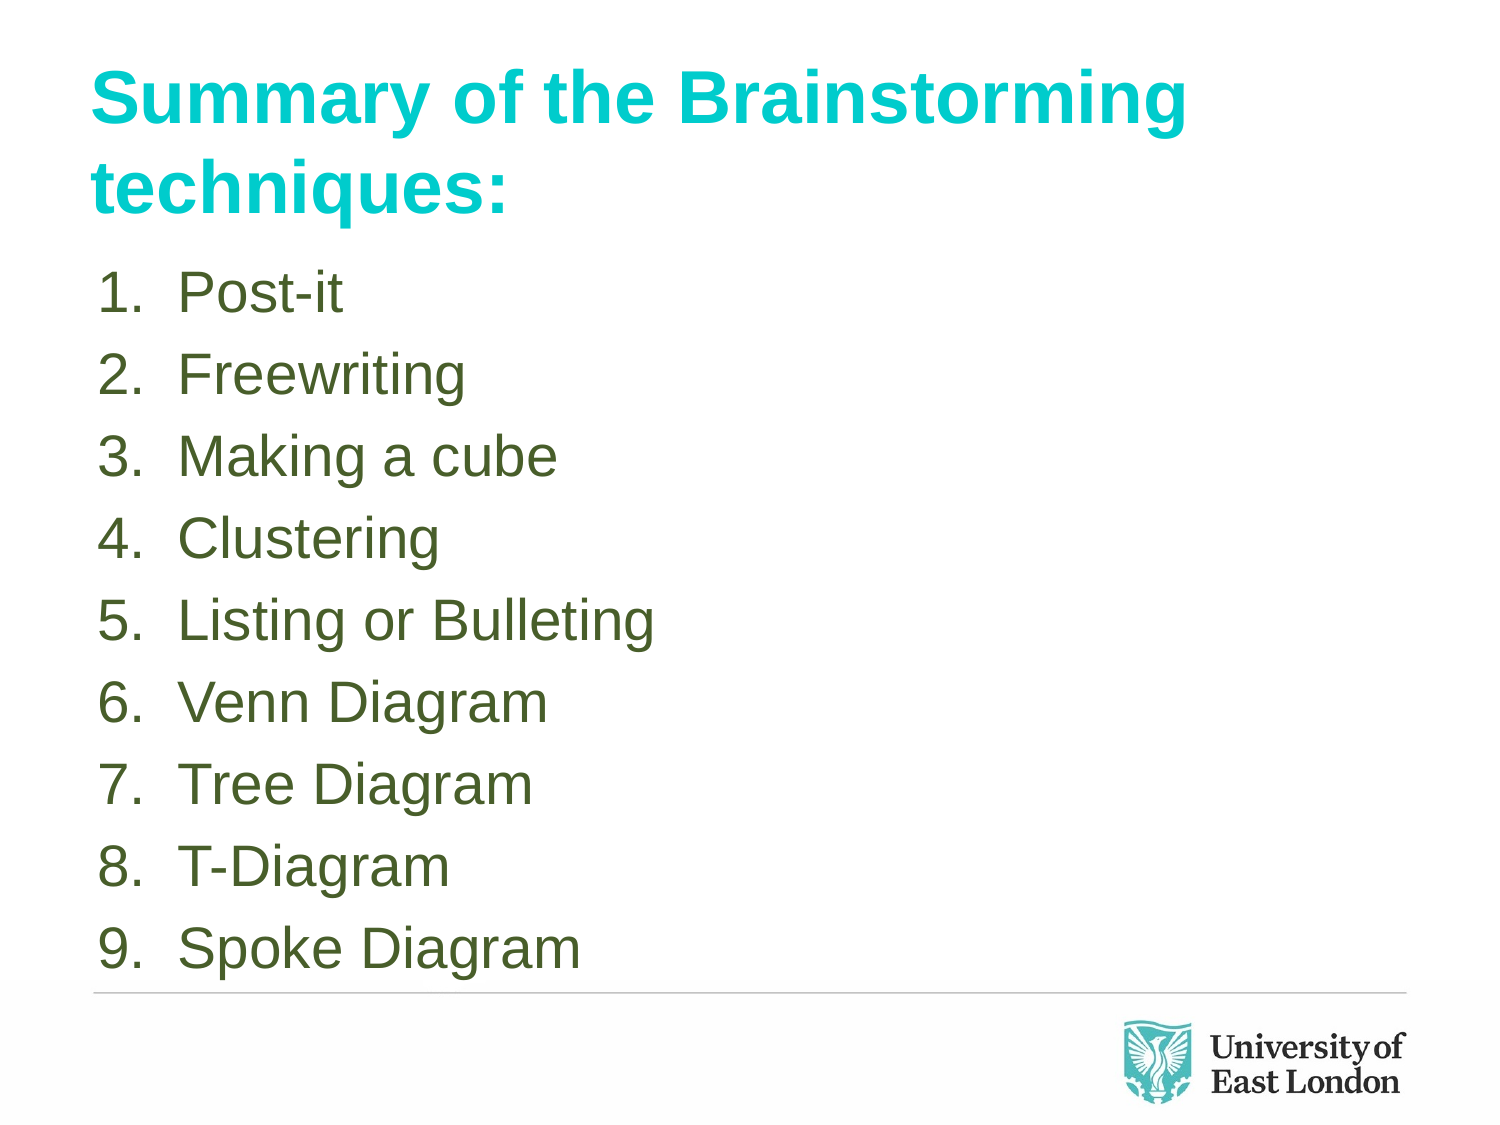

# Summary of the Brainstorming techniques:
Post-it
Freewriting
Making a cube
Clustering
Listing or Bulleting
Venn Diagram
Tree Diagram
T-Diagram
Spoke Diagram